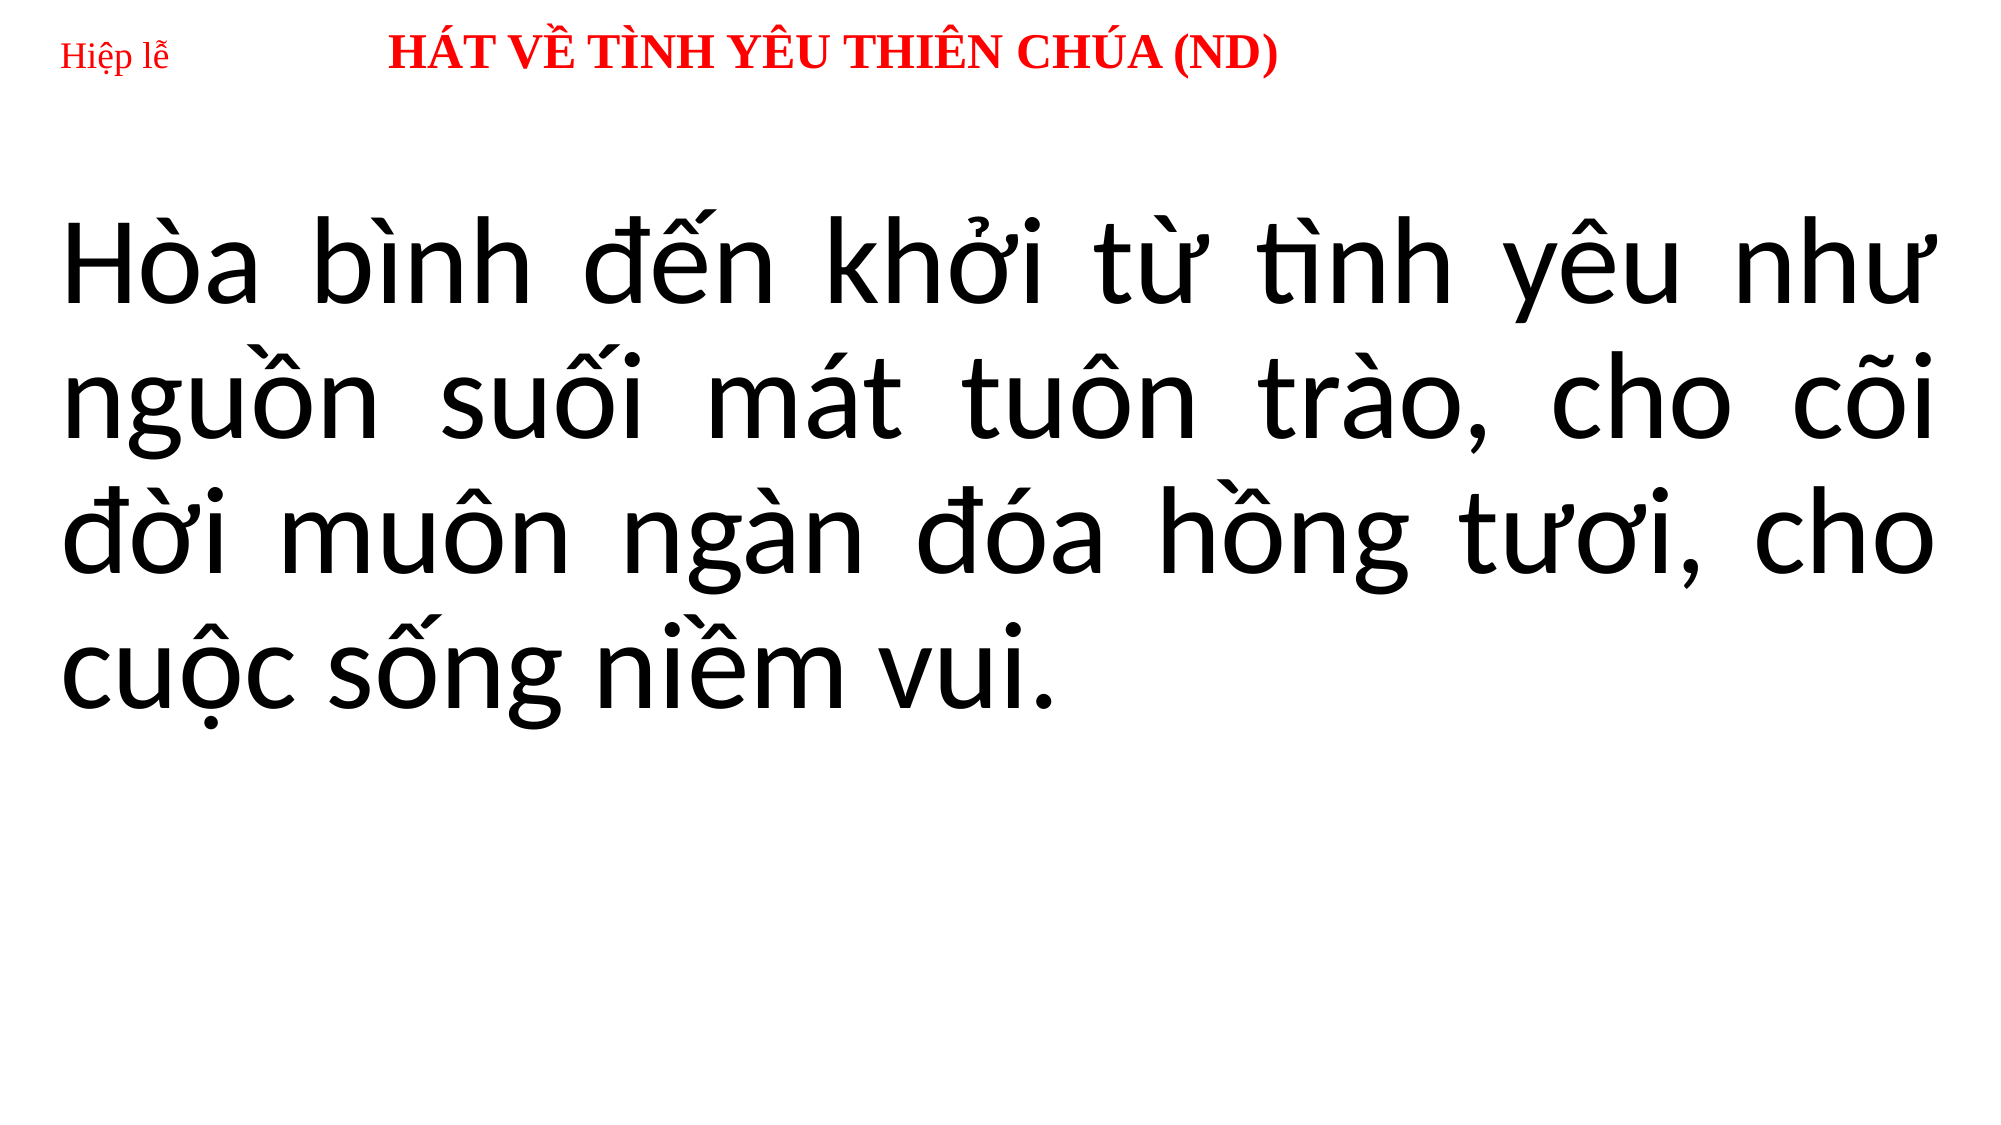

# Hiệp lễ                       HÁT VỀ TÌNH YÊU THIÊN CHÚA (ND)
Hòa bình đến khởi từ tình yêu như nguồn suối mát tuôn trào, cho cõi đời muôn ngàn đóa hồng tươi, cho cuộc sống niềm vui.